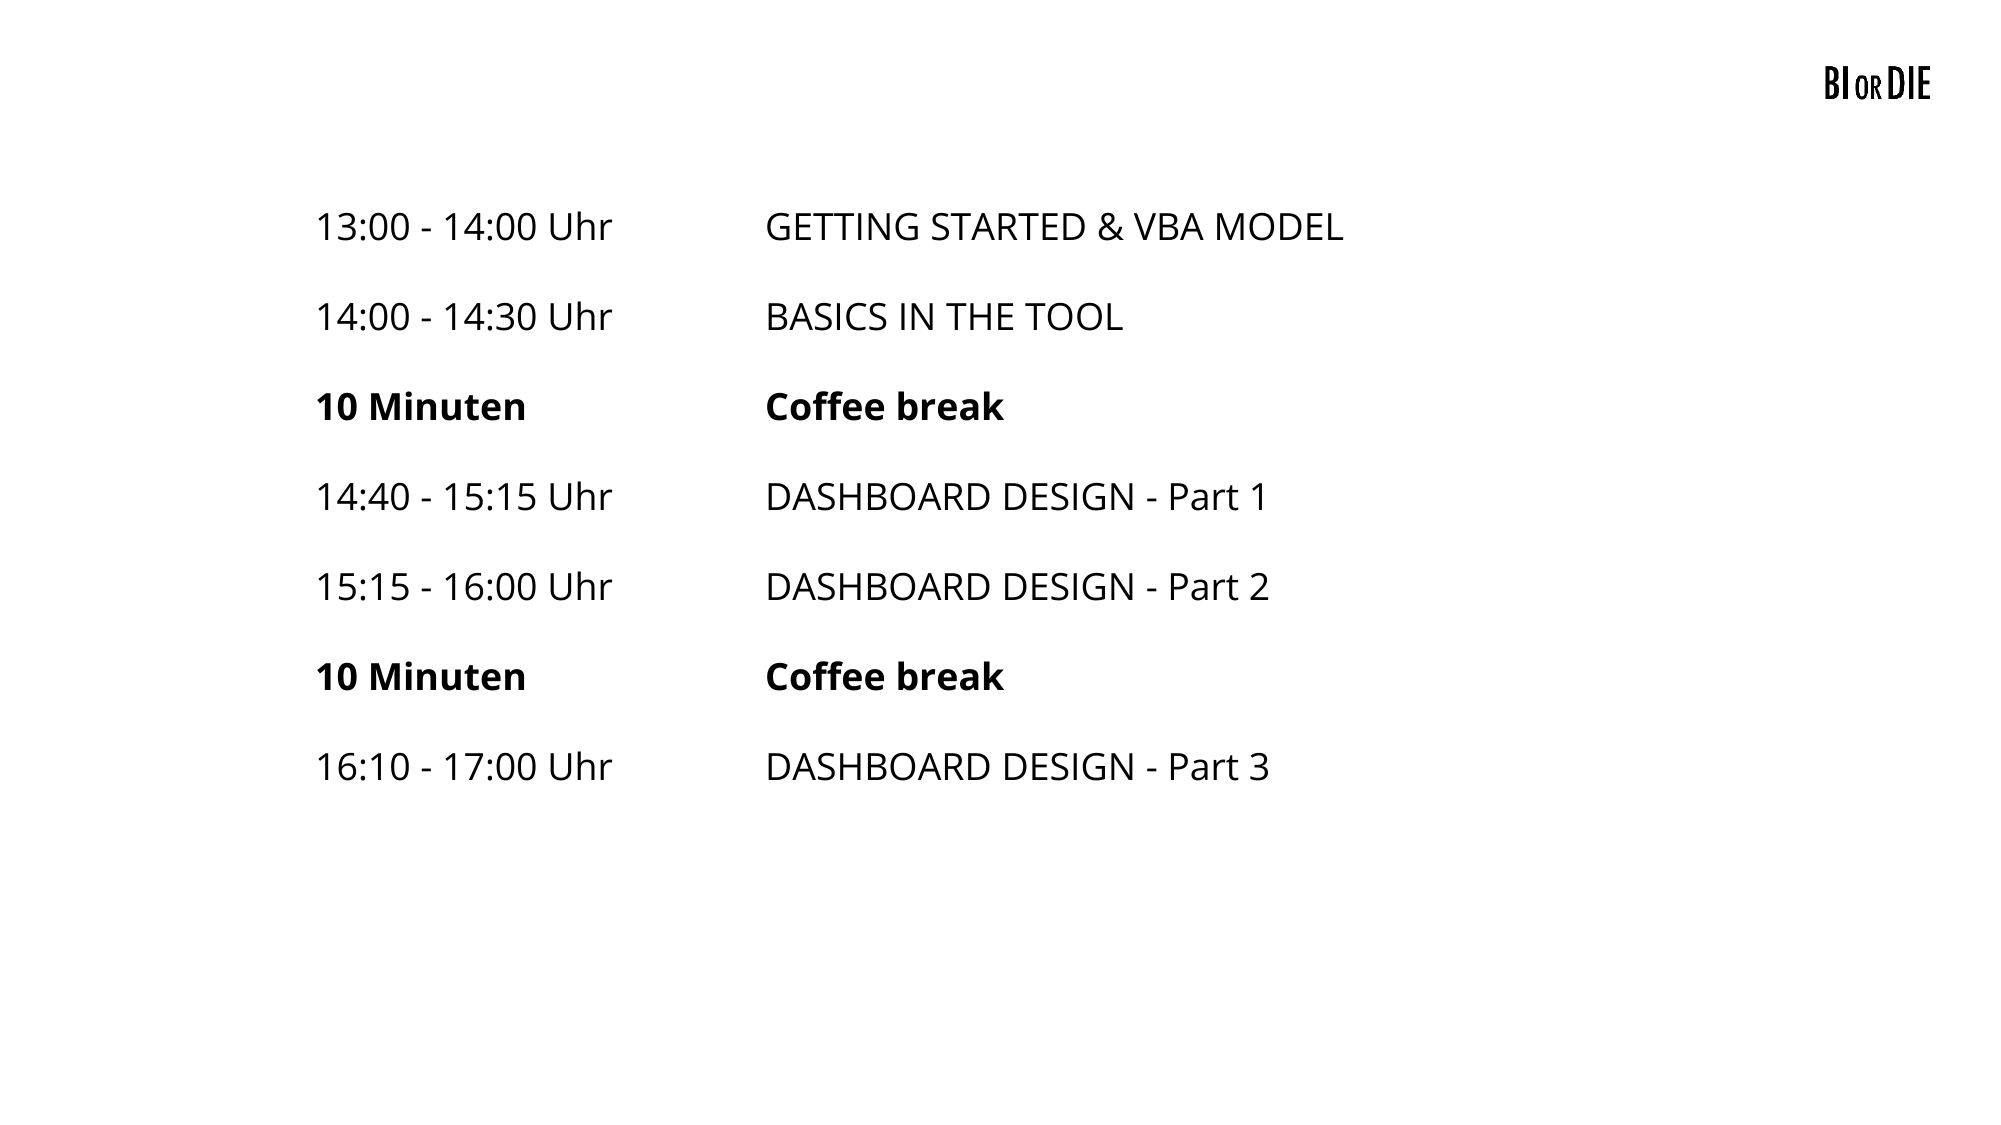

13:00 - 14:00 Uhr		GETTING STARTED & VBA MODEL

14:00 - 14:30 Uhr		BASICS IN THE TOOL

10 Minuten		Coffee break

14:40 - 15:15 Uhr		DASHBOARD DESIGN - Part 1

15:15 - 16:00 Uhr		DASHBOARD DESIGN - Part 2

10 Minuten		Coffee break

16:10 - 17:00 Uhr		DASHBOARD DESIGN - Part 3